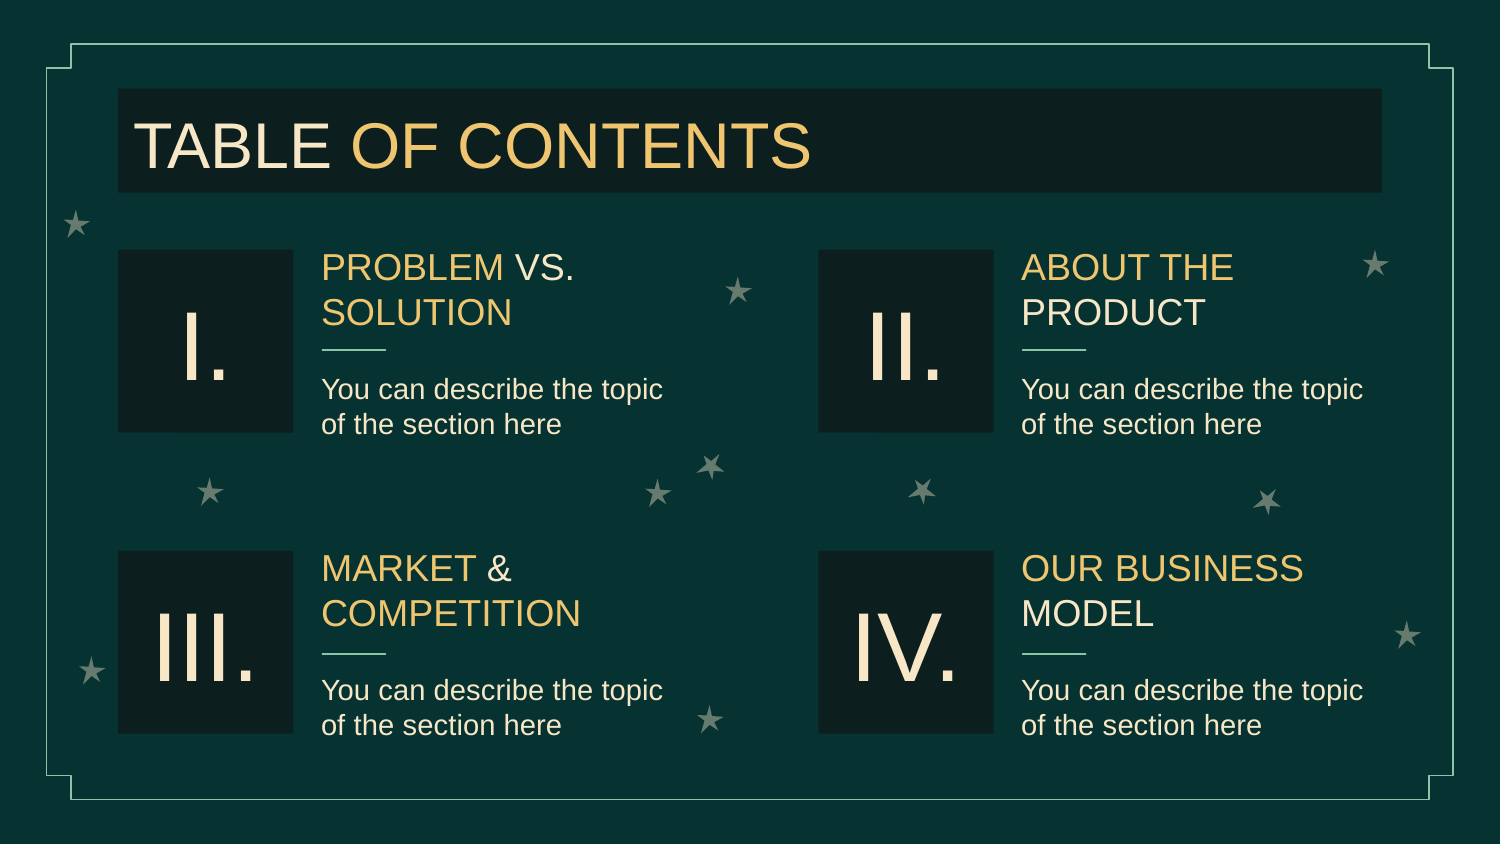

TABLE OF CONTENTS
PROBLEM VS. SOLUTION
ABOUT THE PRODUCT
# I.
II.
You can describe the topic of the section here
You can describe the topic of the section here
MARKET & COMPETITION
OUR BUSINESS MODEL
III.
IV.
You can describe the topic of the section here
You can describe the topic of the section here